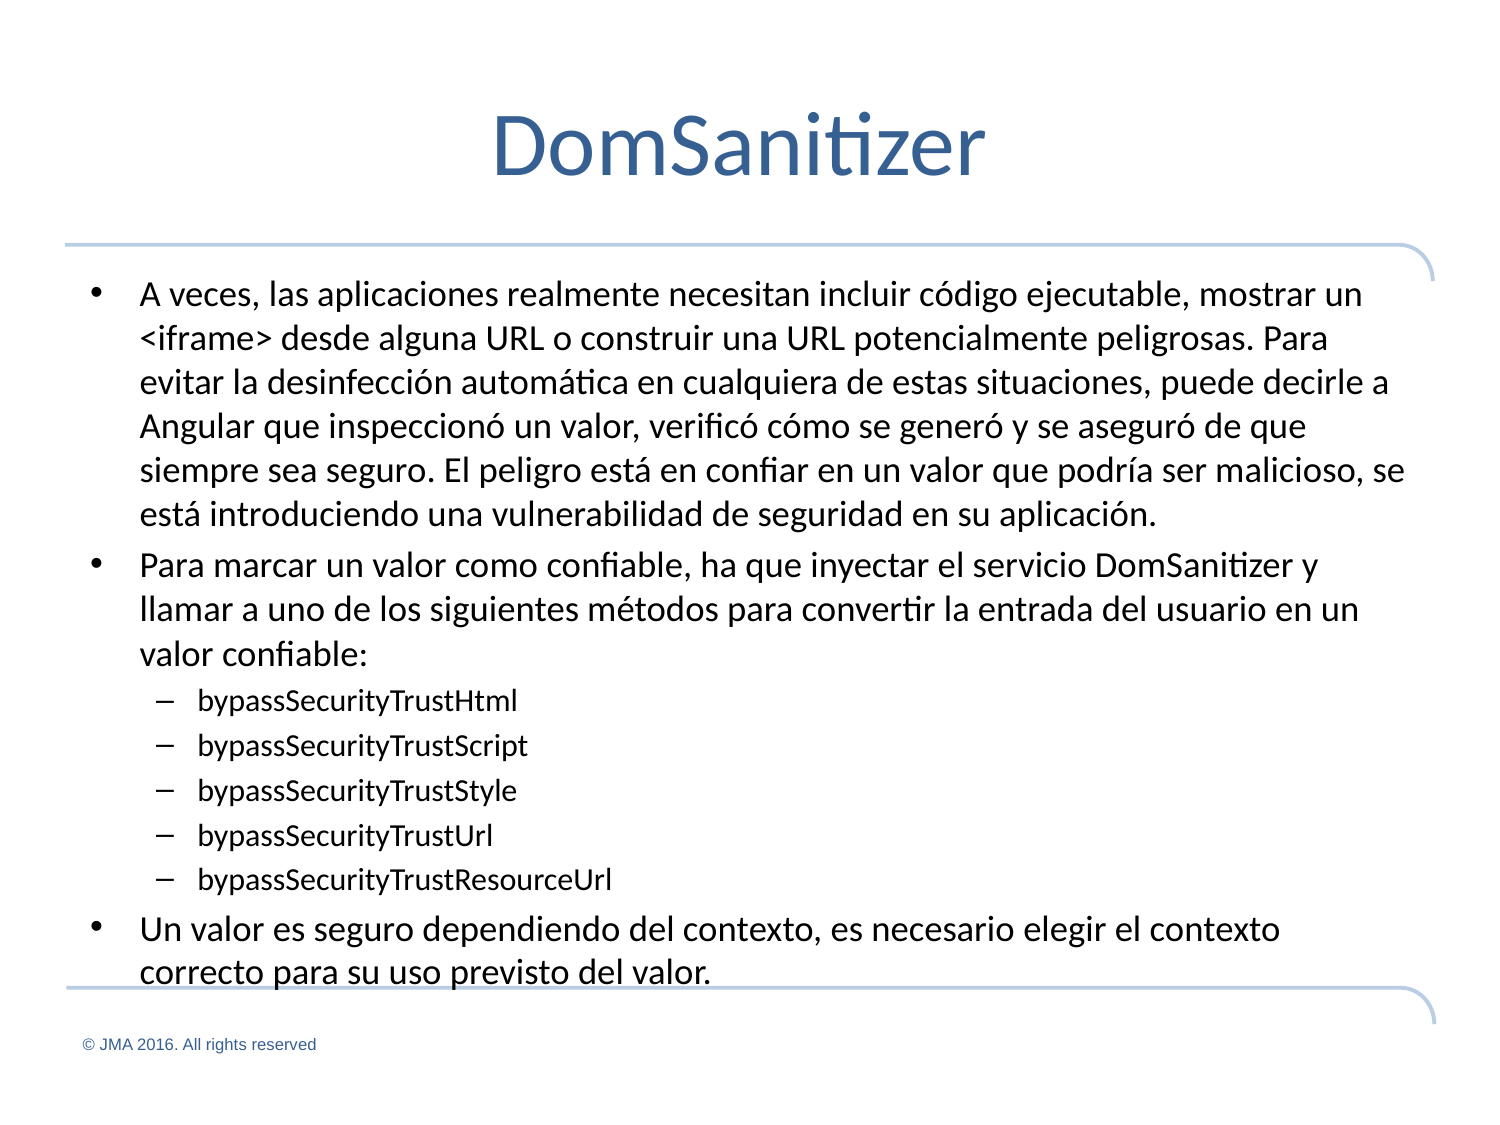

# DomSanitizer
A veces, las aplicaciones realmente necesitan incluir código ejecutable, mostrar un <iframe> desde alguna URL o construir una URL potencialmente peligrosas. Para evitar la desinfección automática en cualquiera de estas situaciones, puede decirle a Angular que inspeccionó un valor, verificó cómo se generó y se aseguró de que siempre sea seguro. El peligro está en confiar en un valor que podría ser malicioso, se está introduciendo una vulnerabilidad de seguridad en su aplicación.
Para marcar un valor como confiable, ha que inyectar el servicio DomSanitizer y llamar a uno de los siguientes métodos para convertir la entrada del usuario en un valor confiable:
bypassSecurityTrustHtml
bypassSecurityTrustScript
bypassSecurityTrustStyle
bypassSecurityTrustUrl
bypassSecurityTrustResourceUrl
Un valor es seguro dependiendo del contexto, es necesario elegir el contexto correcto para su uso previsto del valor.